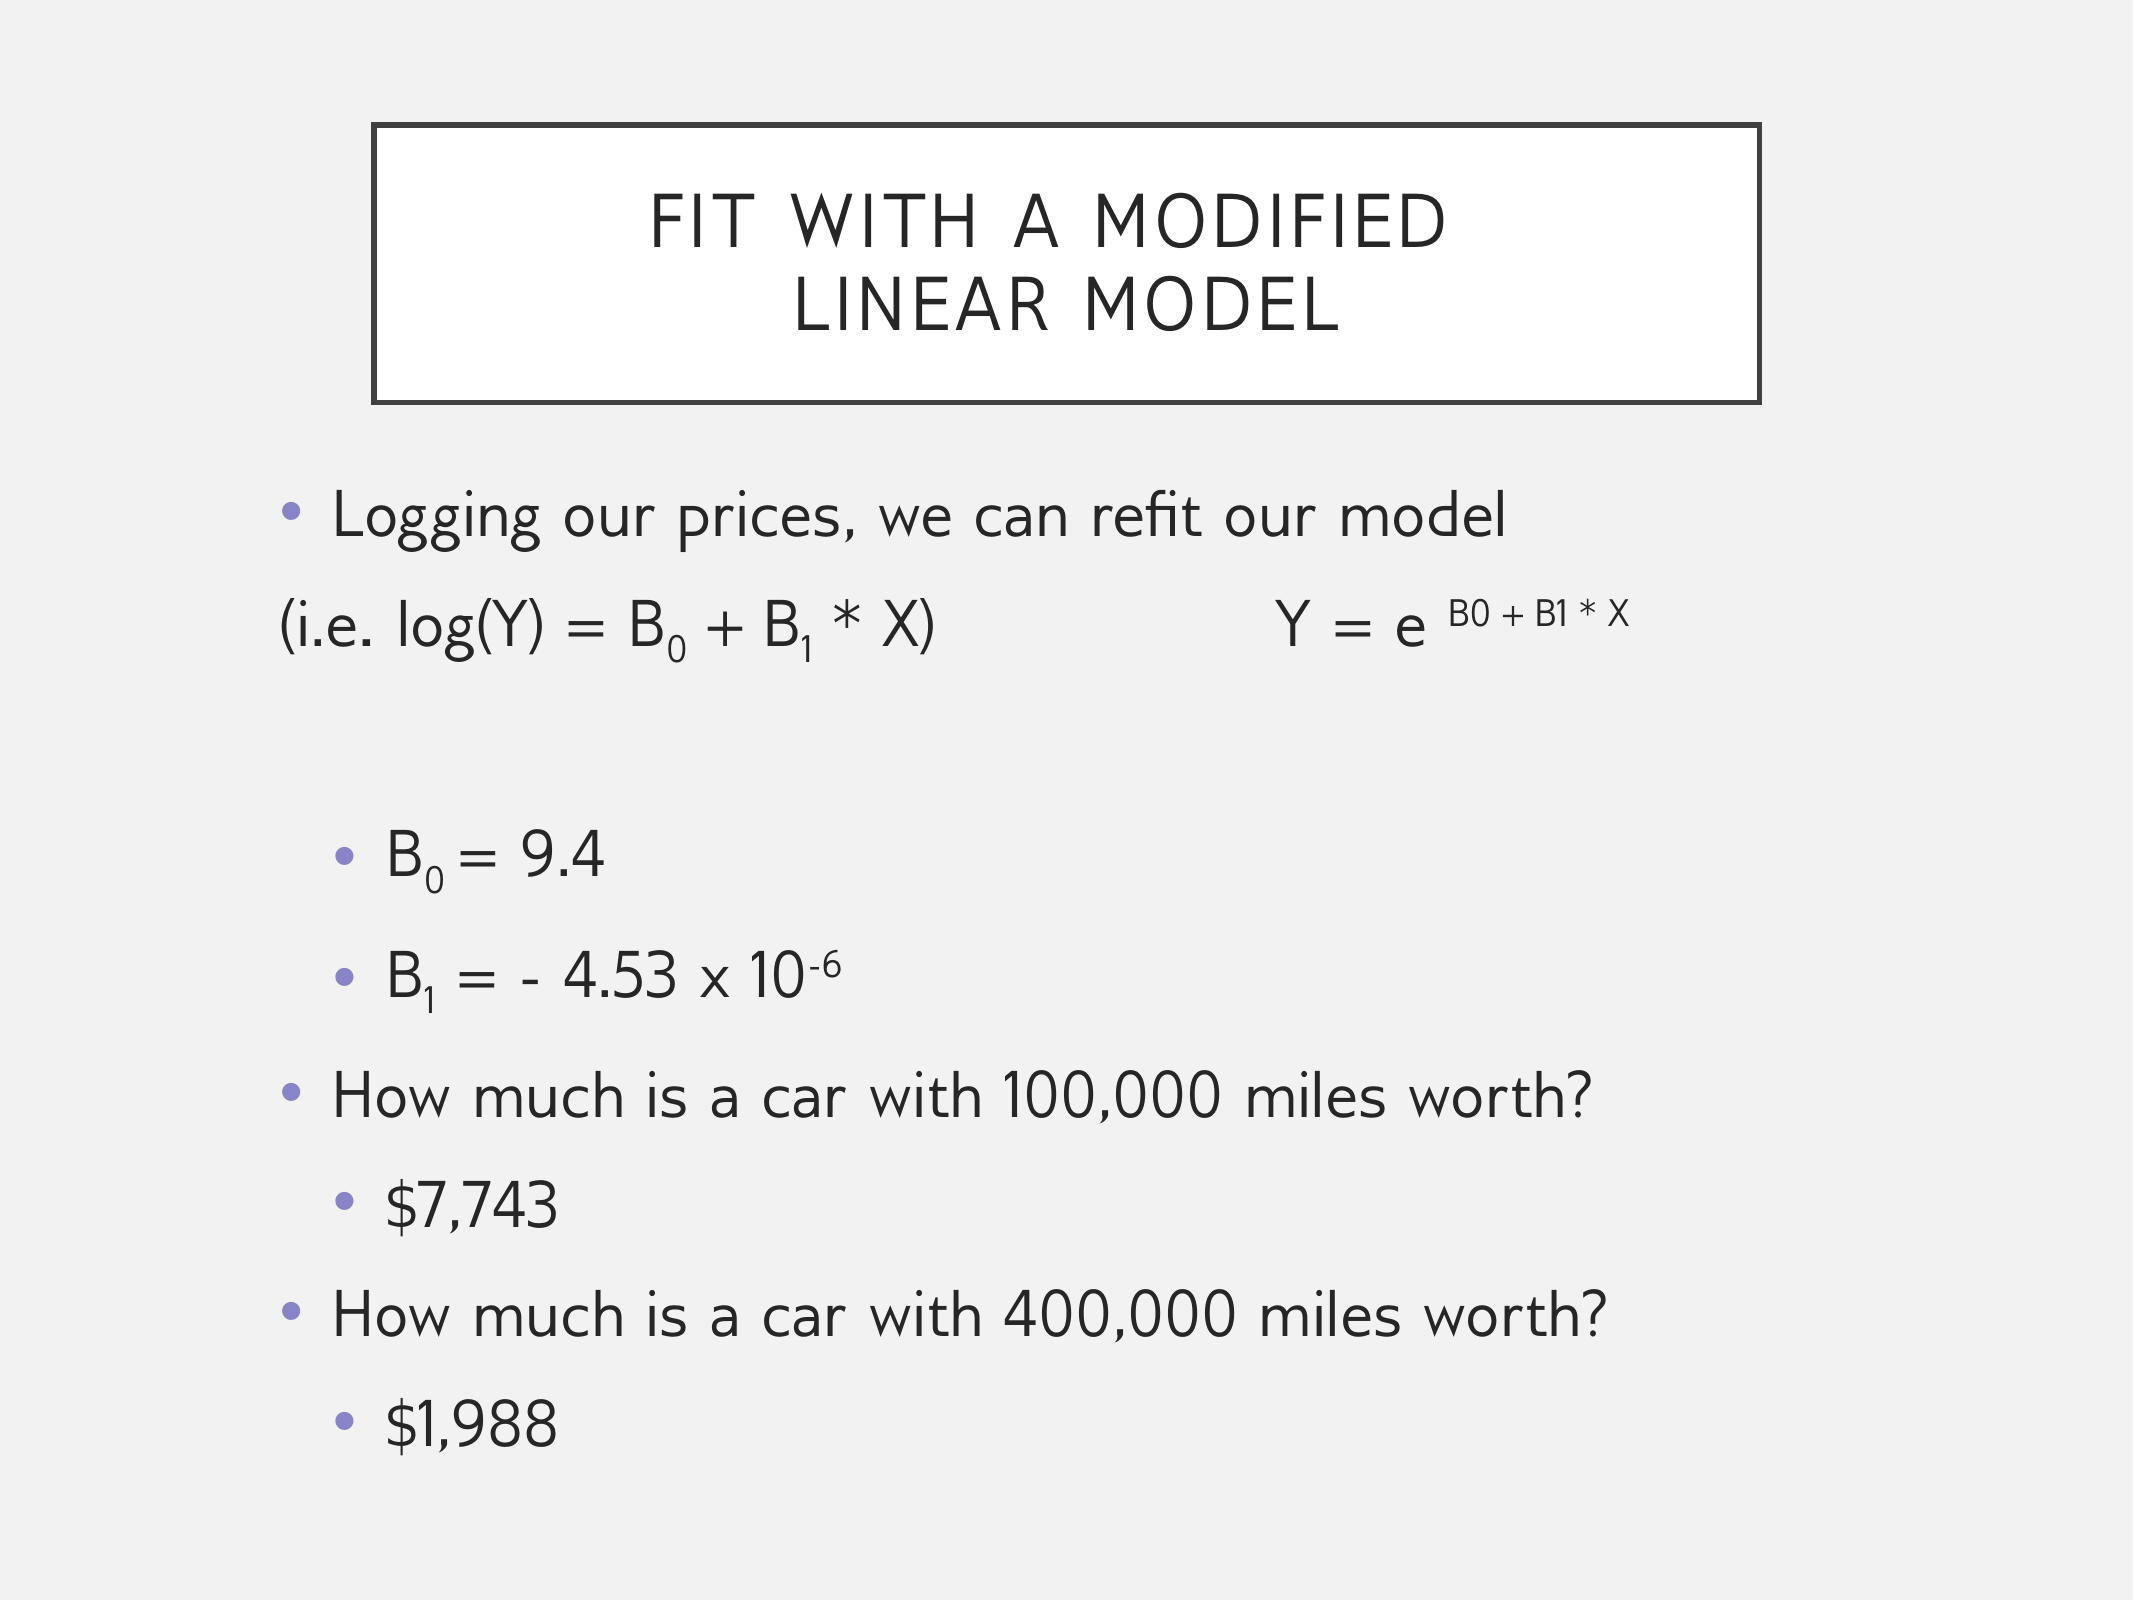

# FIT with a modified linear model
Logging our prices, we can refit our model
(i.e. log(Y) = B0 + B1 * X)                 Y = e B0 + B1 * X

B0 = 9.4
B1 = - 4.53 x 10-6
How much is a car with 100,000 miles worth?
$7,743
How much is a car with 400,000 miles worth?
$1,988